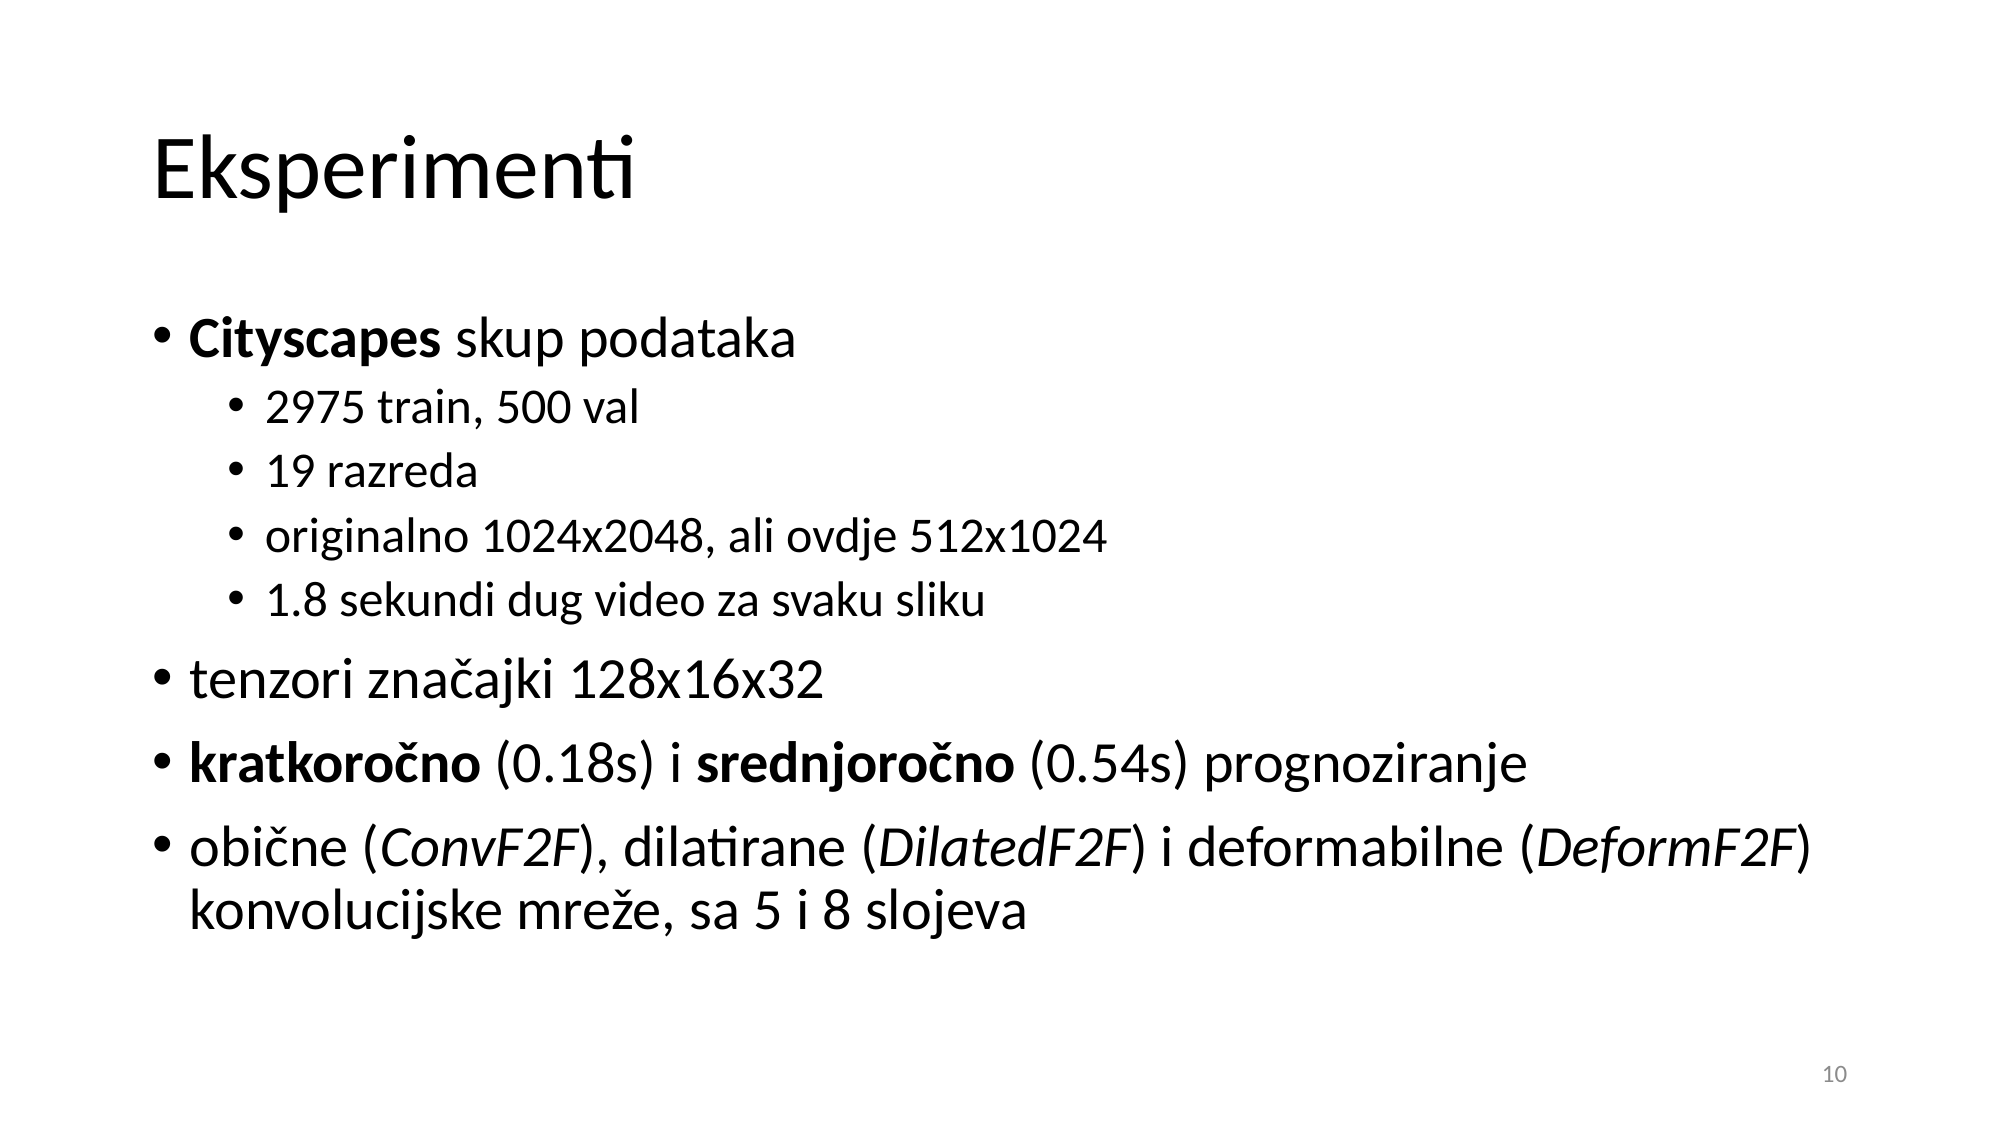

# Eksperimenti
Cityscapes skup podataka
2975 train, 500 val
19 razreda
originalno 1024x2048, ali ovdje 512x1024
1.8 sekundi dug video za svaku sliku
tenzori značajki 128x16x32
kratkoročno (0.18s) i srednjoročno (0.54s) prognoziranje
obične (ConvF2F), dilatirane (DilatedF2F) i deformabilne (DeformF2F) konvolucijske mreže, sa 5 i 8 slojeva

10